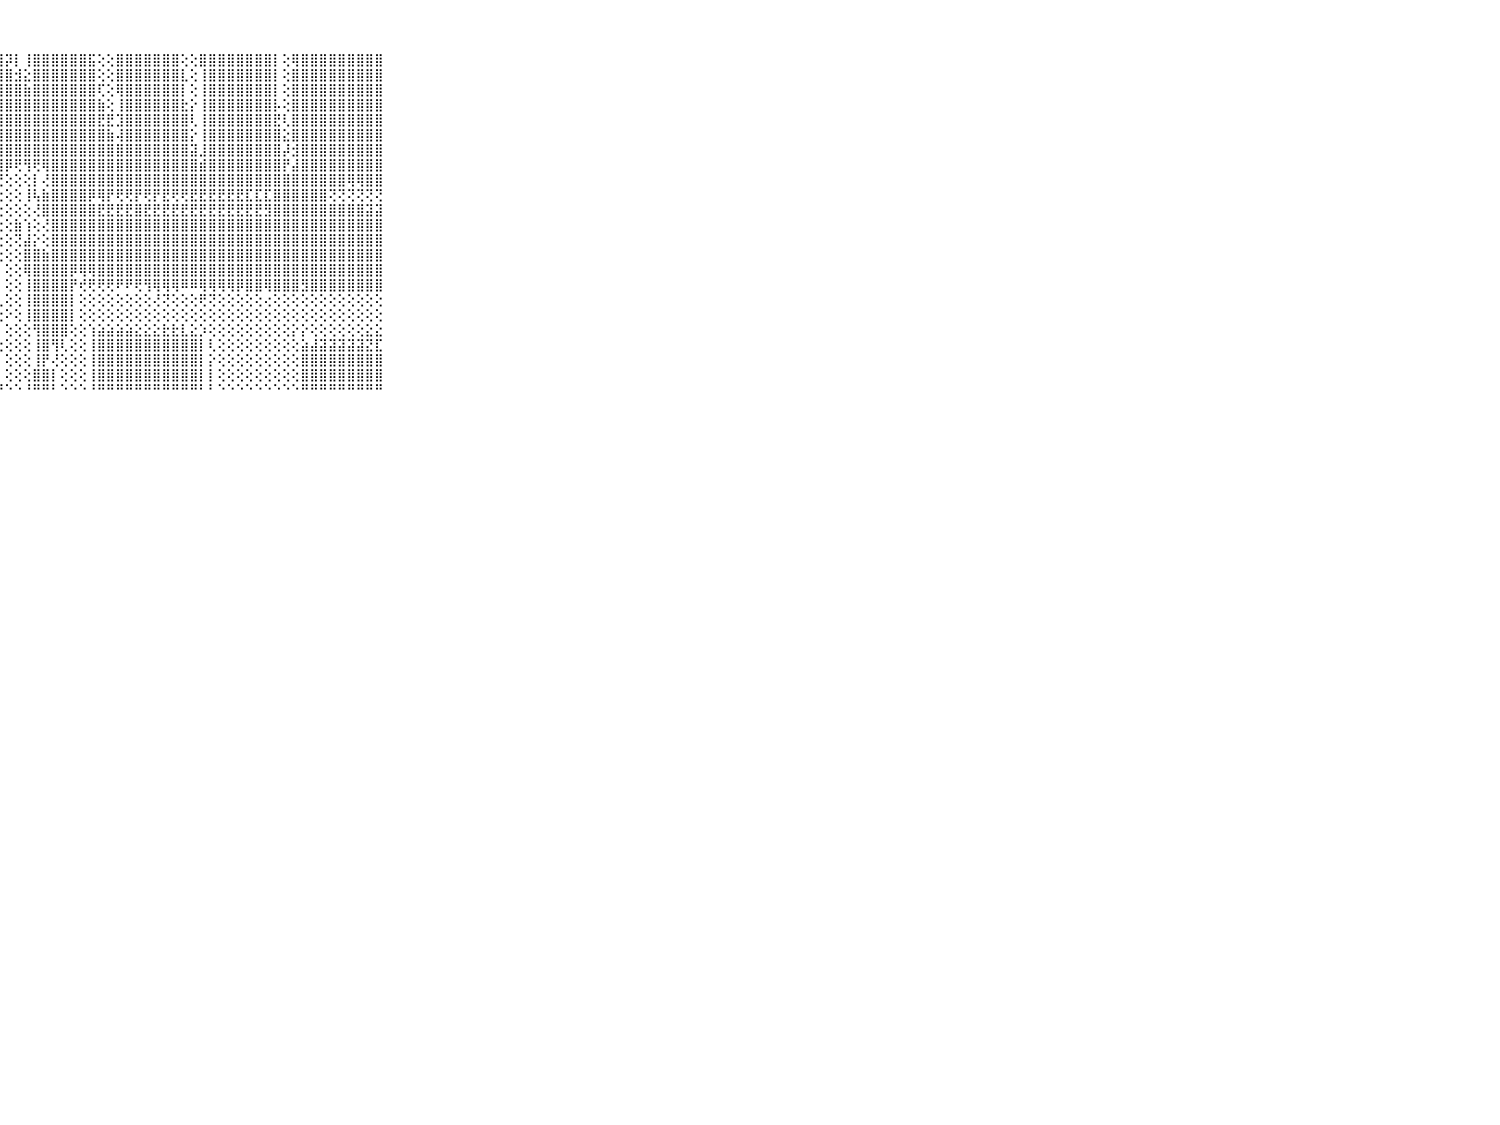

⠀⠀⠀⠀⠀⠀⠀⠀⠀⠀⠀⣿⣿⣿⣿⣿⣿⣿⣿⣿⣿⣿⣿⣿⣿⣿⣿⣿⡽⡇⢸⣿⣿⣿⣿⣿⣿⣯⢕⢕⣿⣿⣿⣿⣿⣿⣿⢕⢕⣿⣿⣿⣿⣿⣿⣿⣿⡇⢕⢿⣿⣿⣿⣿⣿⣿⣿⣿⣿⠀⠀⠀⠀⠀⠀⠀⠀⠀⠀⠀⠀
⠀⠀⠀⠀⠀⠀⠀⠀⠀⠀⠀⣿⣿⣿⣿⣿⣿⣿⣿⣿⣿⣿⣿⣿⣿⣿⣿⣿⣿⣺⣕⣿⣿⣿⣿⣿⣿⣿⢕⢕⣿⣿⣿⣿⣿⣿⣿⣇⢕⢸⣿⣿⣿⣿⣿⣿⣿⡇⢕⣿⣿⣿⣿⣿⣿⣿⣿⣿⣿⠀⠀⠀⠀⠀⠀⠀⠀⠀⠀⠀⠀
⠀⠀⠀⠀⠀⠀⠀⠀⠀⠀⠀⣿⣿⣿⣿⣿⣿⣿⣿⣿⣿⣿⣿⣿⣿⣿⣿⣿⣿⣿⣷⣿⣿⣿⣿⣿⣿⣿⢏⢕⢿⣿⣿⣿⣿⣿⣿⡇⢕⢸⣿⣿⣿⣿⣿⣿⣿⡇⢕⣿⣿⣿⣿⣿⣿⣿⣿⣿⣿⠀⠀⠀⠀⠀⠀⠀⠀⠀⠀⠀⠀
⠀⠀⠀⠀⠀⠀⠀⠀⠀⠀⠀⣿⣿⣿⣿⣿⣿⣿⣿⣿⣿⣿⣿⣿⣿⣿⣿⣿⣿⣿⣿⣿⣿⣿⣿⣿⣿⣿⣷⢕⢸⣿⣿⣿⣿⣿⣿⣗⡕⢸⣿⣿⣿⣿⣿⣿⣿⡧⢕⣿⣿⣿⣿⣿⣿⣿⣿⣿⣿⠀⠀⠀⠀⠀⠀⠀⠀⠀⠀⠀⠀
⠀⠀⠀⠀⠀⠀⠀⠀⠀⠀⠀⣿⣿⣿⣿⣿⣿⣿⣿⣿⣿⣿⣿⣿⣿⣿⣿⣿⣿⣿⣿⣿⣿⣿⣿⣿⣿⣿⣟⣟⣹⣿⣿⣿⣿⣿⣿⣿⢇⢸⣿⣿⣿⣿⣿⣿⣿⣟⢇⣿⣿⣿⣿⣿⣿⣿⣿⣿⣿⠀⠀⠀⠀⠀⠀⠀⠀⠀⠀⠀⠀
⠀⠀⠀⠀⠀⠀⠀⠀⠀⠀⠀⣿⣿⣿⣿⣿⣿⣿⣿⣿⣿⣿⣿⣿⣿⣿⣿⣿⣿⣿⣿⣿⣿⣿⣿⣿⣿⣿⣿⣷⢼⣿⣿⣿⣿⣿⣿⣿⡕⢸⣿⣿⣿⣿⣿⣿⣿⣿⣕⣿⣿⣿⣿⣿⣿⣿⣿⣿⣿⠀⠀⠀⠀⠀⠀⠀⠀⠀⠀⠀⠀
⠀⠀⠀⠀⠀⠀⠀⠀⠀⠀⠀⣿⣿⣿⣿⣿⣿⣿⣿⣿⣿⣿⣿⣿⣿⣿⣿⣿⣿⣿⣿⣿⣿⣿⣿⣿⣿⣿⣿⣿⣿⣿⣿⣿⣿⣿⣿⣿⣽⣸⣿⣿⣿⣿⣿⣿⣿⣿⡼⣺⣿⣿⣿⣿⣿⣿⣿⣿⣿⠀⠀⠀⠀⠀⠀⠀⠀⠀⠀⠀⠀
⠀⠀⠀⠀⠀⠀⠀⠀⠀⠀⠀⣿⣿⣿⣿⣿⣿⣿⣿⣿⣿⣿⣿⣿⣿⣿⣿⣿⡿⢟⢻⢟⢿⣿⣿⣿⣿⣿⣿⣿⣿⣿⣿⣿⣿⣿⣿⣿⣿⣾⣿⣿⣿⣿⣿⣿⣿⣿⡟⣼⣿⣿⣿⣿⣿⣿⣿⣿⣿⠀⠀⠀⠀⠀⠀⠀⠀⠀⠀⠀⠀
⠀⠀⠀⠀⠀⠀⠀⠀⠀⠀⠀⣿⣿⣿⣿⣿⣿⣿⣿⣿⣿⣿⣿⣿⣿⢿⢟⢝⢕⢕⢕⡇⢜⣿⣿⣿⣿⣿⣿⣿⣿⣿⣿⣿⣿⣿⣿⣿⣿⣿⣿⣿⣿⣿⣿⣿⣿⣿⣿⣿⣿⣿⣿⣿⣿⢿⢿⣿⣿⠀⠀⠀⠀⠀⠀⠀⠀⠀⠀⠀⠀
⠀⠀⠀⠀⠀⠀⠀⠀⠀⠀⠀⣟⣟⣟⣟⣟⣻⣿⣿⣿⣿⣿⣿⡿⢇⢕⢕⢕⢕⢕⢸⢧⣷⣿⣿⣿⣿⡿⢿⡟⢟⢟⡟⢟⡟⣟⢟⢟⣟⣟⣟⣟⣟⣟⣏⣏⣏⣿⣿⣿⣿⣿⣿⢝⢝⢝⢝⢝⢝⠀⠀⠀⠀⠀⠀⠀⠀⠀⠀⠀⠀
⠀⠀⠀⠀⠀⠀⠀⠀⠀⠀⠀⣿⣿⣿⣿⣿⣿⣿⣿⣿⣿⣿⣟⢕⢕⢕⢕⢕⢕⢕⢕⢜⣿⣿⣿⣿⣿⣿⣟⣟⣟⣟⣿⣟⣟⣟⣟⣟⣟⣟⣟⣟⣟⣟⣟⣟⣻⣿⣿⣿⣿⣿⣿⣿⣿⣿⣿⣽⣽⠀⠀⠀⠀⠀⠀⠀⠀⠀⠀⠀⠀
⠀⠀⠀⠀⠀⠀⠀⠀⠀⠀⠀⣿⣿⣿⣿⣿⣿⣿⣿⣿⣿⣿⢗⢕⢕⠕⢕⢕⢕⣷⢱⢕⢜⣿⣿⣿⣿⣿⣿⣿⣿⣿⣿⣿⣿⣿⣿⣿⣿⣿⣿⣿⣿⣿⣿⣿⣿⣿⣿⣿⣿⣿⣿⣿⣿⣿⣿⣿⣿⠀⠀⠀⠀⠀⠀⠀⠀⠀⠀⠀⠀
⠀⠀⠀⠀⠀⠀⠀⠀⠀⠀⠀⣿⣿⣿⣿⣿⣿⣿⣿⣿⣿⢏⢕⢕⠁⠀⢕⢕⢕⢝⣼⡕⢕⣿⣿⣿⣿⣿⣿⣿⣿⣿⣿⣿⣿⣿⣿⣿⣿⣿⣿⣿⣿⣿⣿⣿⣿⣿⣿⣿⣿⣿⣿⣿⣿⣿⣿⣿⣿⠀⠀⠀⠀⠀⠀⠀⠀⠀⠀⠀⠀
⠀⠀⠀⠀⠀⠀⠀⠀⠀⠀⠀⣿⣿⣿⣿⣿⣿⣿⣿⡟⢕⢕⠕⠀⠀⠀⢕⢕⢕⢕⣿⣿⣷⣿⣿⣿⣿⣿⣿⣿⣿⣿⣿⣿⣿⣿⣿⣿⣿⣿⣿⣿⣿⣿⣿⣿⣿⣿⣿⣿⣿⣿⣿⣿⣿⣿⣿⣿⣿⠀⠀⠀⠀⠀⠀⠀⠀⠀⠀⠀⠀
⠀⠀⠀⠀⠀⠀⠀⠀⠀⠀⠀⢿⣿⣿⣿⣿⣿⡿⢏⢕⢕⠑⠀⠀⠀⠀⠀⠁⢕⢕⢿⣿⣿⣿⣿⡿⢿⢿⣿⣿⣿⣿⣿⣿⣿⣿⣿⣿⣿⣿⣿⣿⣿⣿⣿⣿⣿⣿⣿⣿⣿⣿⣿⣿⣿⣿⣿⣿⣿⠀⠀⠀⠀⠀⠀⠀⠀⠀⠀⠀⠀
⠀⠀⠀⠀⠀⠀⠀⠀⠀⠀⠀⠀⢄⢄⢄⢄⢕⢕⢕⢕⠕⠀⠀⠀⠀⠀⢀⠀⢕⢕⢸⣿⣿⣿⣿⡟⢞⢟⢟⢟⠟⠟⢟⢻⢿⢿⢿⠿⠿⢿⢿⢿⢿⡿⣿⣿⢿⣿⣿⣿⣻⣿⣿⣿⣿⣿⣿⣿⣿⠀⠀⠀⠀⠀⠀⠀⠀⠀⠀⠀⠀
⠀⠀⠀⠀⠀⠀⠀⠀⠀⠀⠀⠄⢕⢕⢕⢕⢕⢕⢕⢕⠀⠀⠀⠀⠀⢔⢕⢀⢕⢕⢸⣿⣿⣿⣿⡇⢕⢕⢕⢕⢕⢕⢕⢕⢜⢝⢕⢕⢕⢟⢝⢕⢕⢕⢕⢕⢔⢕⢕⢕⢕⢕⢕⢕⢕⢕⢕⢕⢕⠀⠀⠀⠀⠀⠀⠀⠀⠀⠀⠀⠀
⠀⠀⠀⠀⠀⠀⠀⠀⠀⠀⠀⣵⣵⣵⢕⢕⢕⢕⢕⢕⢀⠀⠀⢀⢄⢕⢕⢕⠕⢕⢸⣿⣿⣿⣿⡇⢕⢕⢕⢕⢕⢕⢕⢕⢕⢕⢕⢕⢕⢕⢕⢕⢕⢕⢕⢕⢕⢕⢕⢕⢕⢕⢕⢕⢕⢕⢕⢕⢕⠀⠀⠀⠀⠀⠀⠀⠀⠀⠀⠀⠀
⠀⠀⠀⠀⠀⠀⠀⠀⠀⠀⠀⣿⣿⣿⢕⢕⢕⢕⢕⢕⢕⢀⢔⣱⣿⣿⣿⡇⢕⢕⢕⢻⣿⣿⣿⢕⢕⢱⣵⣵⣵⣵⣕⣕⣕⣗⣗⣇⣕⡱⢕⢕⢕⢕⢕⢕⢕⢕⢕⡕⡕⢕⢕⢕⢕⢕⢕⣕⣕⠀⠀⠀⠀⠀⠀⠀⠀⠀⠀⠀⠀
⠀⠀⠀⠀⠀⠀⠀⠀⠀⠀⠀⣿⣿⣿⡕⢕⢕⢕⢕⢕⢕⢕⣵⣿⣿⣿⣿⢕⢕⢕⢕⢸⣿⢻⢇⢕⢕⢸⣿⣿⣿⣿⣿⣿⣿⣿⣿⣿⣿⡇⢇⢕⢕⢕⢕⢕⢕⢕⢕⢕⣵⣼⣽⣽⣽⣽⣽⣝⣏⠀⠀⠀⠀⠀⠀⠀⠀⠀⠀⠀⠀
⠀⠀⠀⠀⠀⠀⠀⠀⠀⠀⠀⣿⣿⣿⢕⢕⢕⢕⠁⠔⠔⢕⣿⣿⣿⣿⣿⡇⢕⢕⢕⢸⡟⢜⢕⢕⢕⢸⣿⣿⣿⣿⣿⣿⣿⣿⣿⣿⣿⡇⡕⢕⢕⢕⢕⢕⢕⢕⢕⢕⣿⣿⣿⣿⣿⣿⣿⣿⣿⠀⠀⠀⠀⠀⠀⠀⠀⠀⠀⠀⠀
⠀⠀⠀⠀⠀⠀⠀⠀⠀⠀⠀⣿⣿⣿⢕⢕⢕⢕⢕⢅⠀⢕⣿⣿⣿⣿⣿⡇⢕⢕⢕⣿⣿⡇⢕⢕⢕⢸⣿⣿⣿⣿⣿⣿⣿⣿⣿⣿⣿⡇⡇⢕⢕⢕⢕⢕⢕⢕⢕⢕⣿⣿⣿⣿⣿⣿⣿⣿⣿⠀⠀⠀⠀⠀⠀⠀⠀⠀⠀⠀⠀
⠀⠀⠀⠀⠀⠀⠀⠀⠀⠀⠀⠑⠑⠑⠑⠑⠑⠑⠑⠑⠐⠑⠛⠛⠛⠛⠛⠛⠑⠑⠘⠛⠛⠃⠑⠑⠑⠘⠛⠛⠛⠛⠛⠛⠛⠛⠛⠛⠛⠃⠃⠑⠑⠑⠑⠑⠑⠑⠑⠑⠛⠛⠛⠛⠛⠛⠛⠛⠛⠀⠀⠀⠀⠀⠀⠀⠀⠀⠀⠀⠀